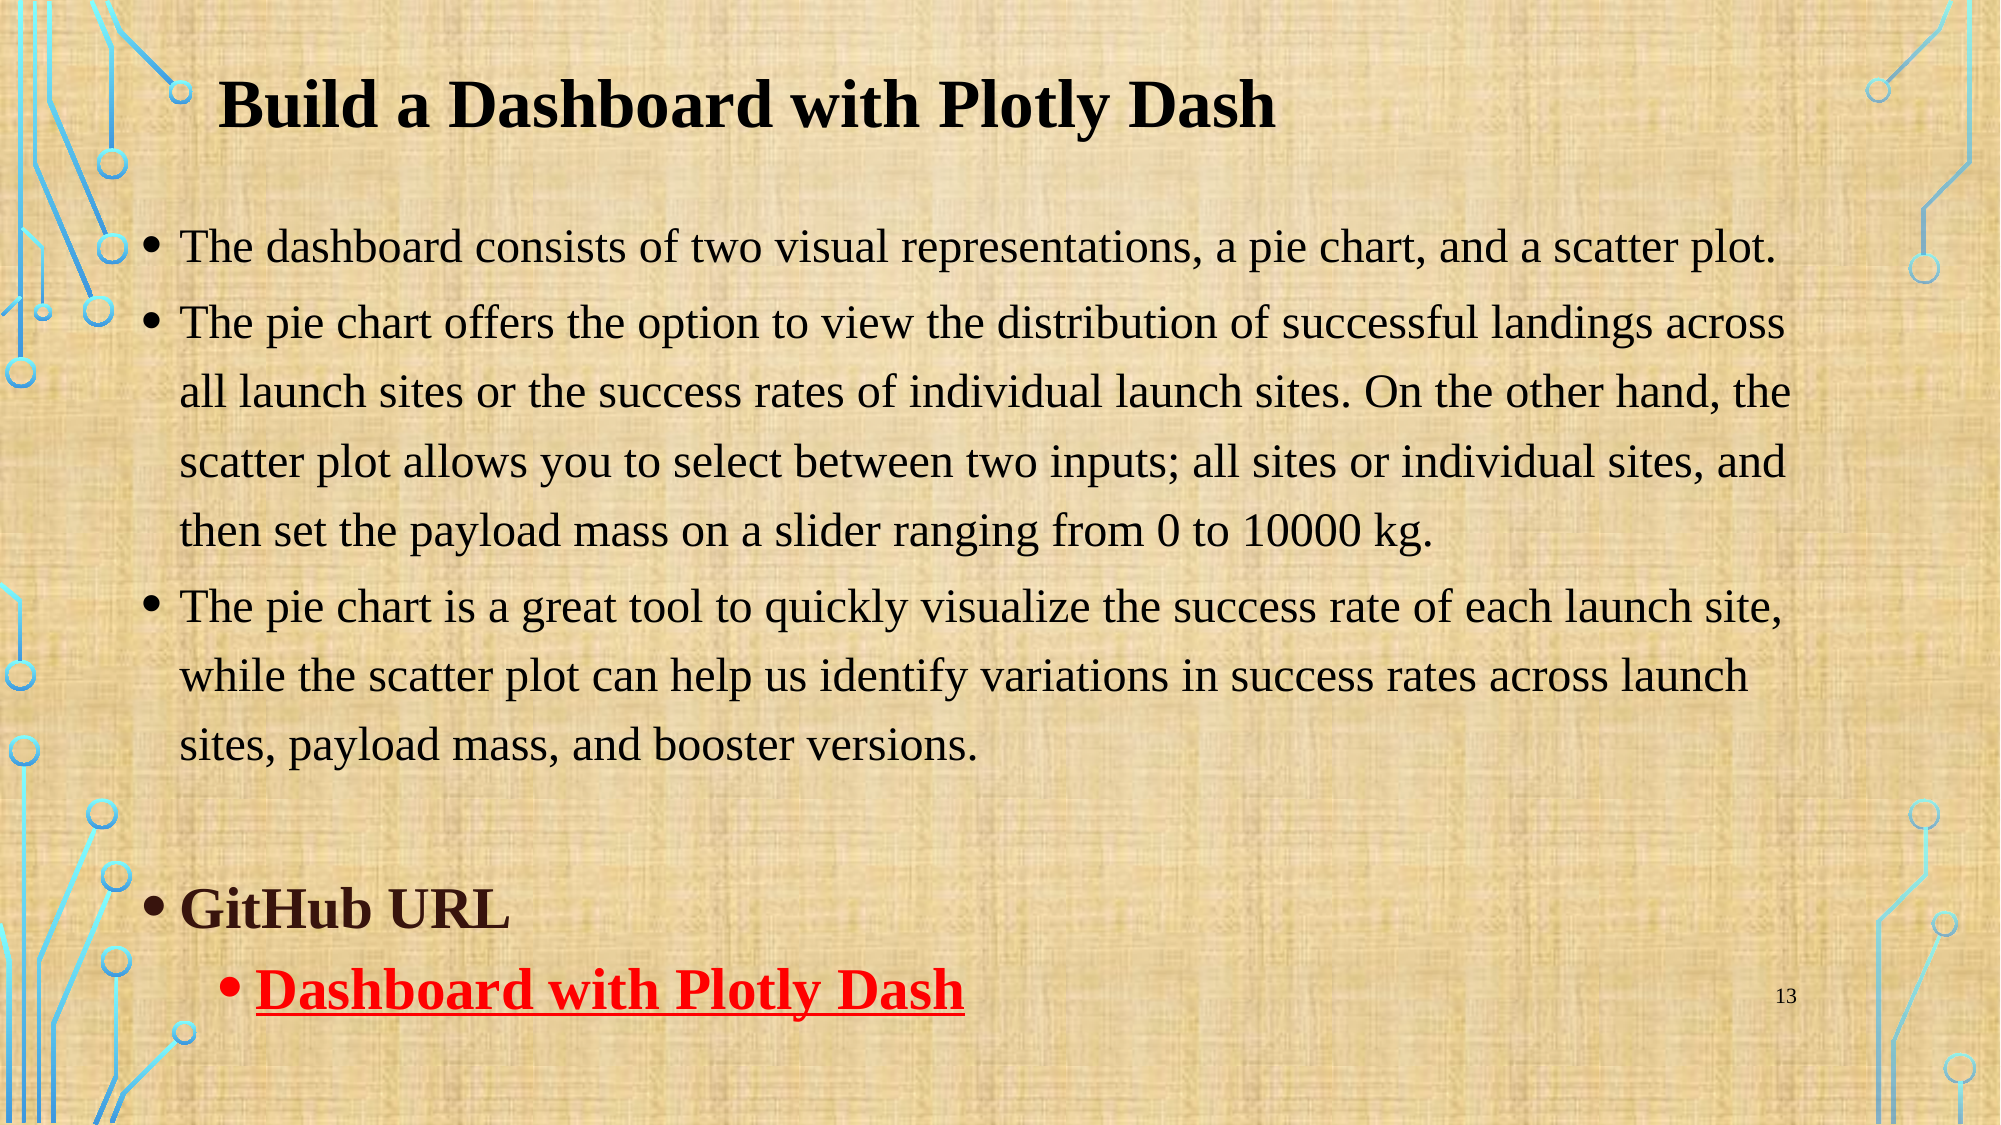

Build a Dashboard with Plotly Dash
The dashboard consists of two visual representations, a pie chart, and a scatter plot.
The pie chart offers the option to view the distribution of successful landings across all launch sites or the success rates of individual launch sites. On the other hand, the scatter plot allows you to select between two inputs; all sites or individual sites, and then set the payload mass on a slider ranging from 0 to 10000 kg.
The pie chart is a great tool to quickly visualize the success rate of each launch site, while the scatter plot can help us identify variations in success rates across launch sites, payload mass, and booster versions.

GitHub URL
Dashboard with Plotly Dash

13